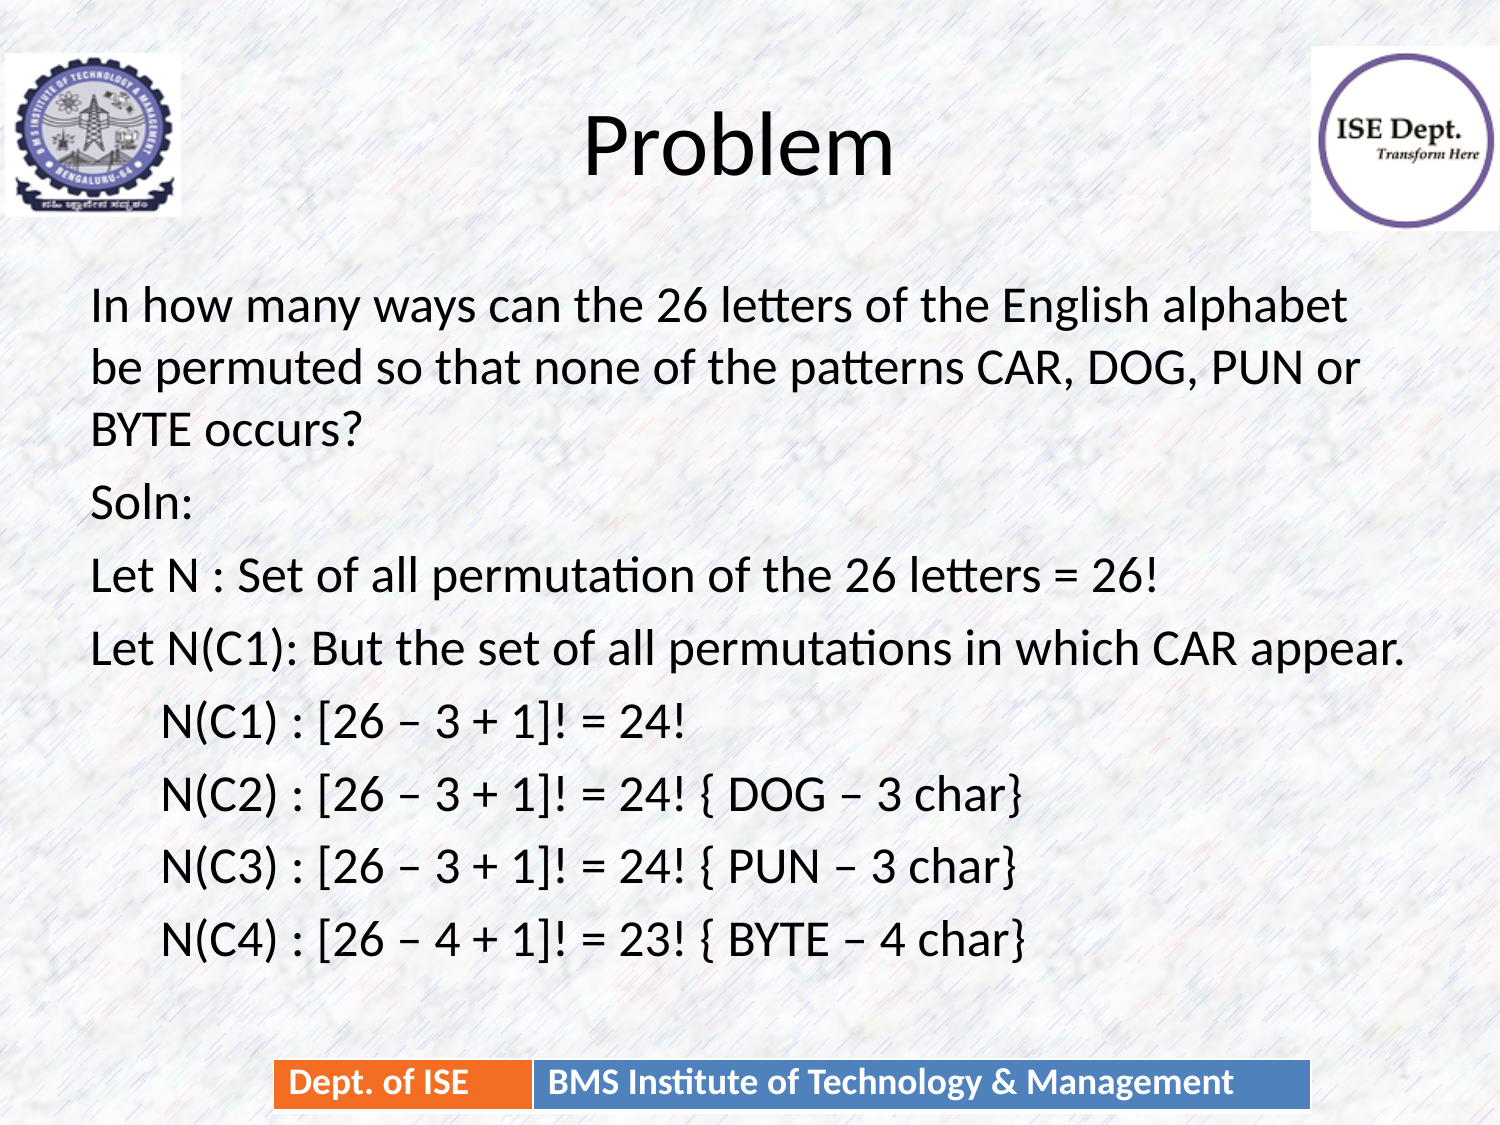

# Problem
In how many ways can the 26 letters of the English alphabet be permuted so that none of the patterns CAR, DOG, PUN or BYTE occurs?
Soln:
Let N : Set of all permutation of the 26 letters = 26!
Let N(C1): But the set of all permutations in which CAR appear.
      N(C1) : [26 – 3 + 1]! = 24!
      N(C2) : [26 – 3 + 1]! = 24! { DOG – 3 char}
      N(C3) : [26 – 3 + 1]! = 24! { PUN – 3 char}
      N(C4) : [26 – 4 + 1]! = 23! { BYTE – 4 char}
17